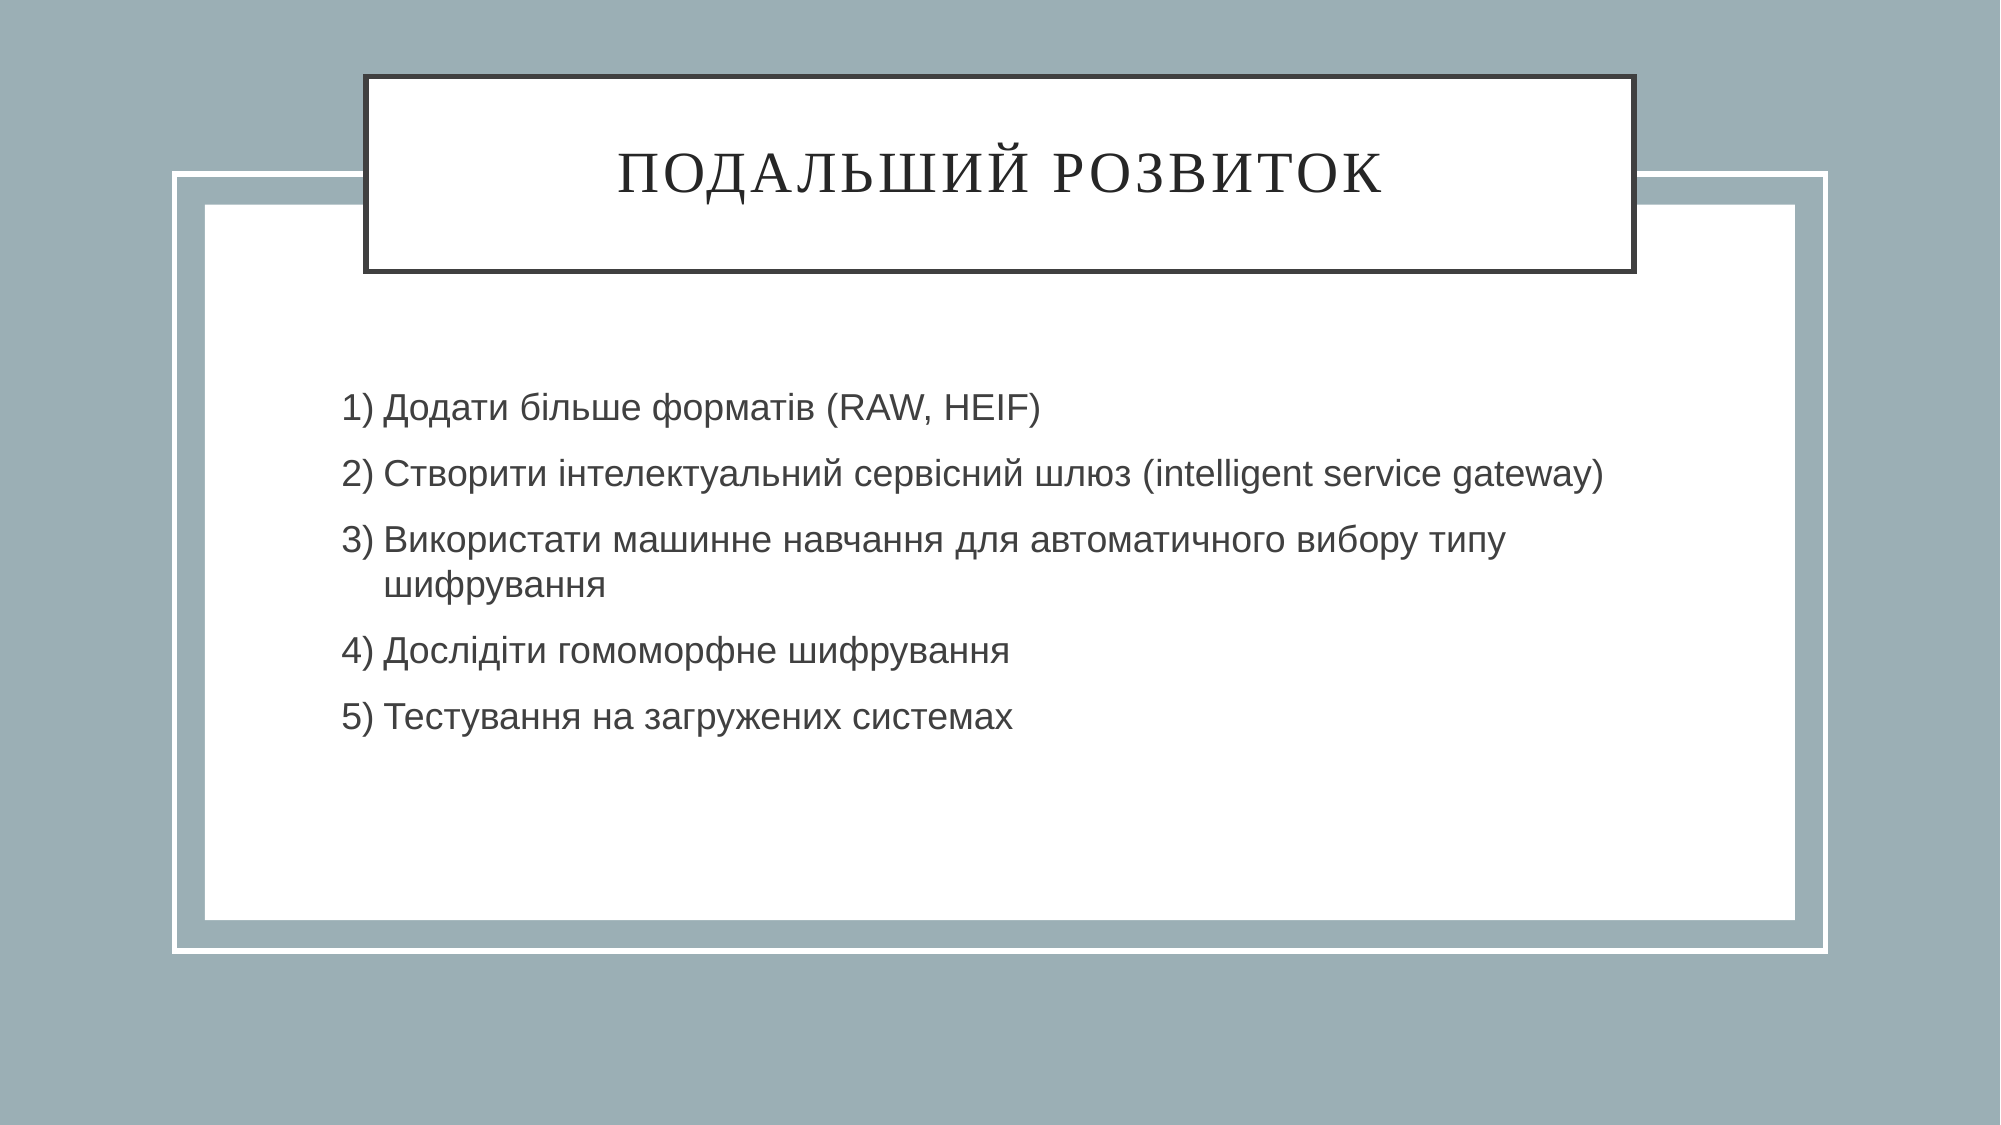

# подальший розвиток

Додати більше форматів (RAW, HEIF)
Створити інтелектуальний сервісний шлюз (intelligent service gateway)
Використати машинне навчання для автоматичного вибору типу шифрування
Дослідіти гомоморфне шифрування
Тестування на загружених системах